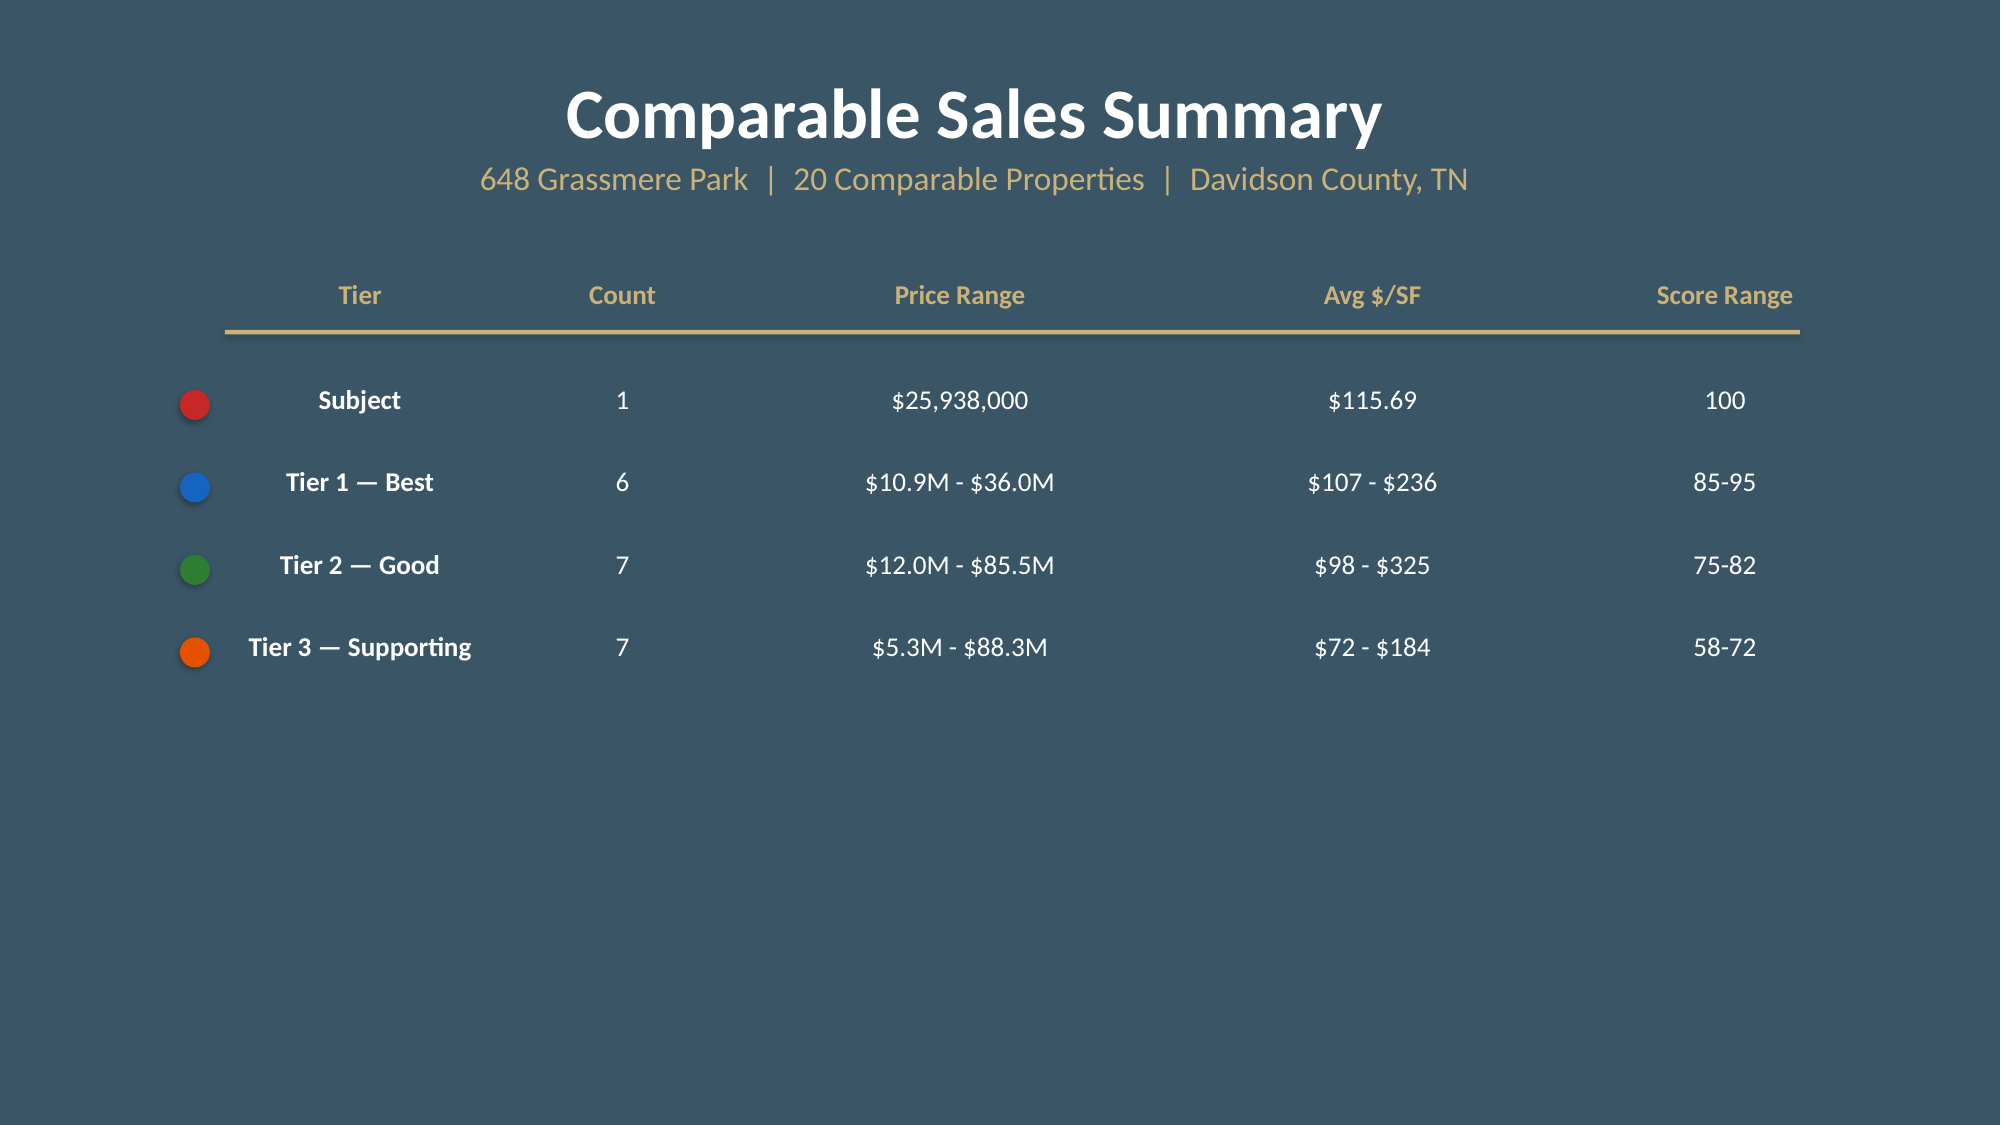

Comparable Sales Summary
648 Grassmere Park  |  20 Comparable Properties  |  Davidson County, TN
Tier
Count
Price Range
Avg $/SF
Score Range

Subject
1
$25,938,000
$115.69
100

Tier 1 — Best
6
$10.9M - $36.0M
$107 - $236
85-95

Tier 2 — Good
7
$12.0M - $85.5M
$98 - $325
75-82

Tier 3 — Supporting
7
$5.3M - $88.3M
$72 - $184
58-72